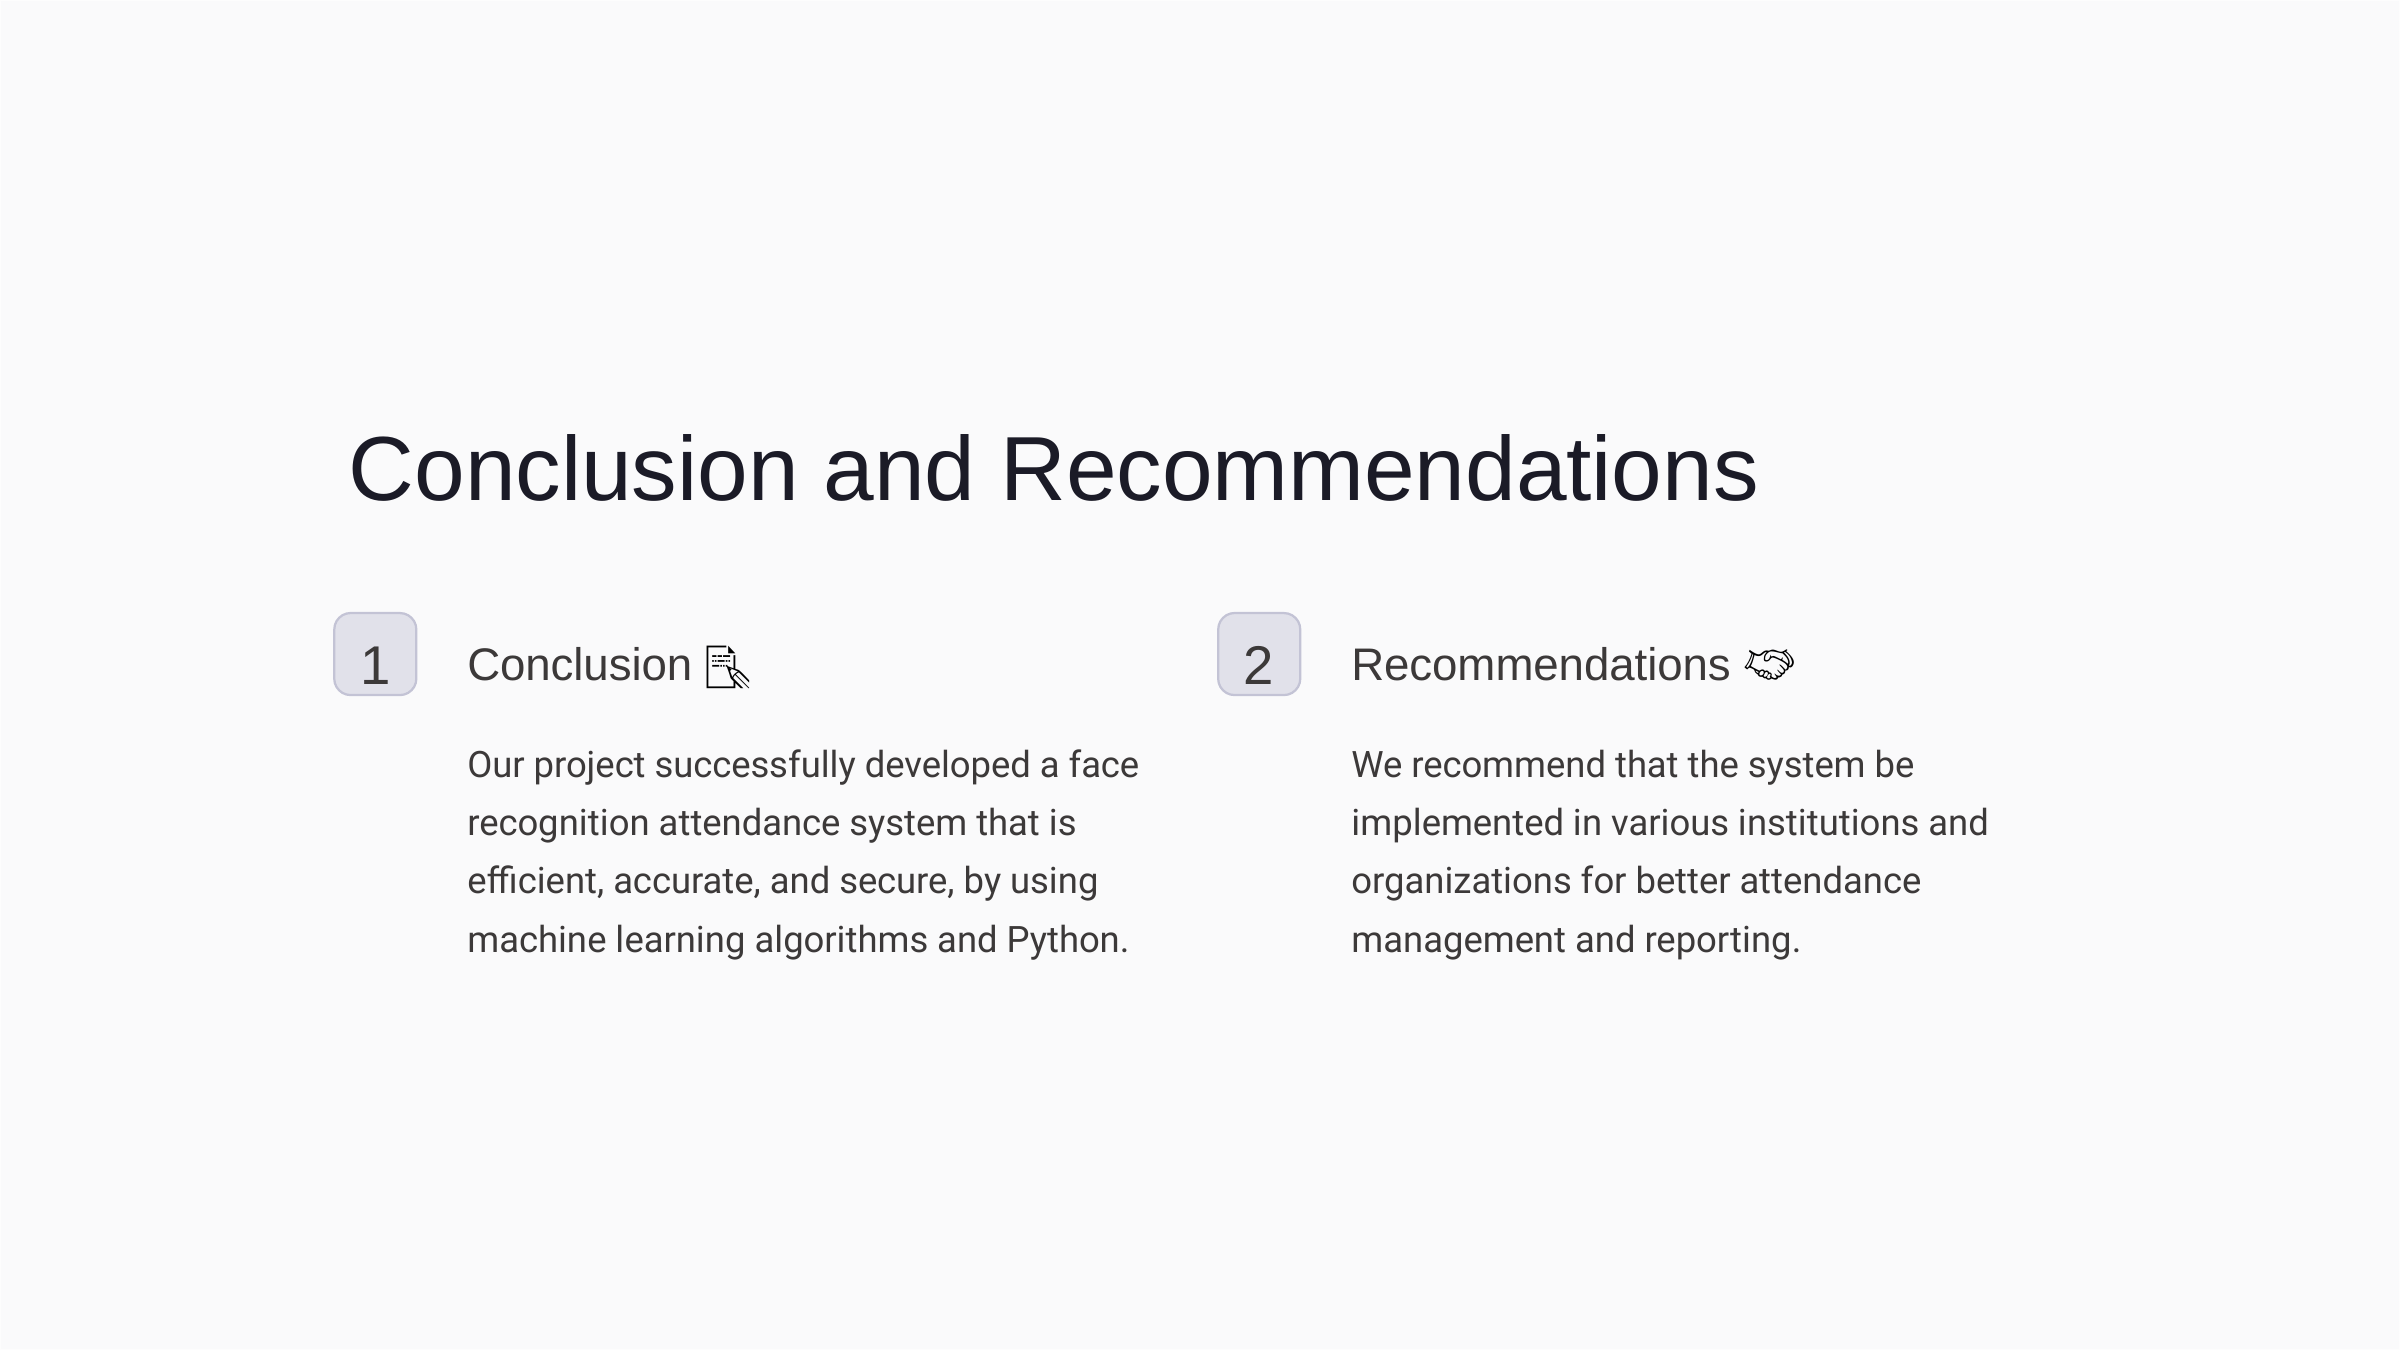

Conclusion and Recommendations

1
2
Conclusion 📝
Recommendations 🤝
Our project successfully developed a face recognition attendance system that is efficient, accurate, and secure, by using machine learning algorithms and Python.
We recommend that the system be implemented in various institutions and organizations for better attendance management and reporting.